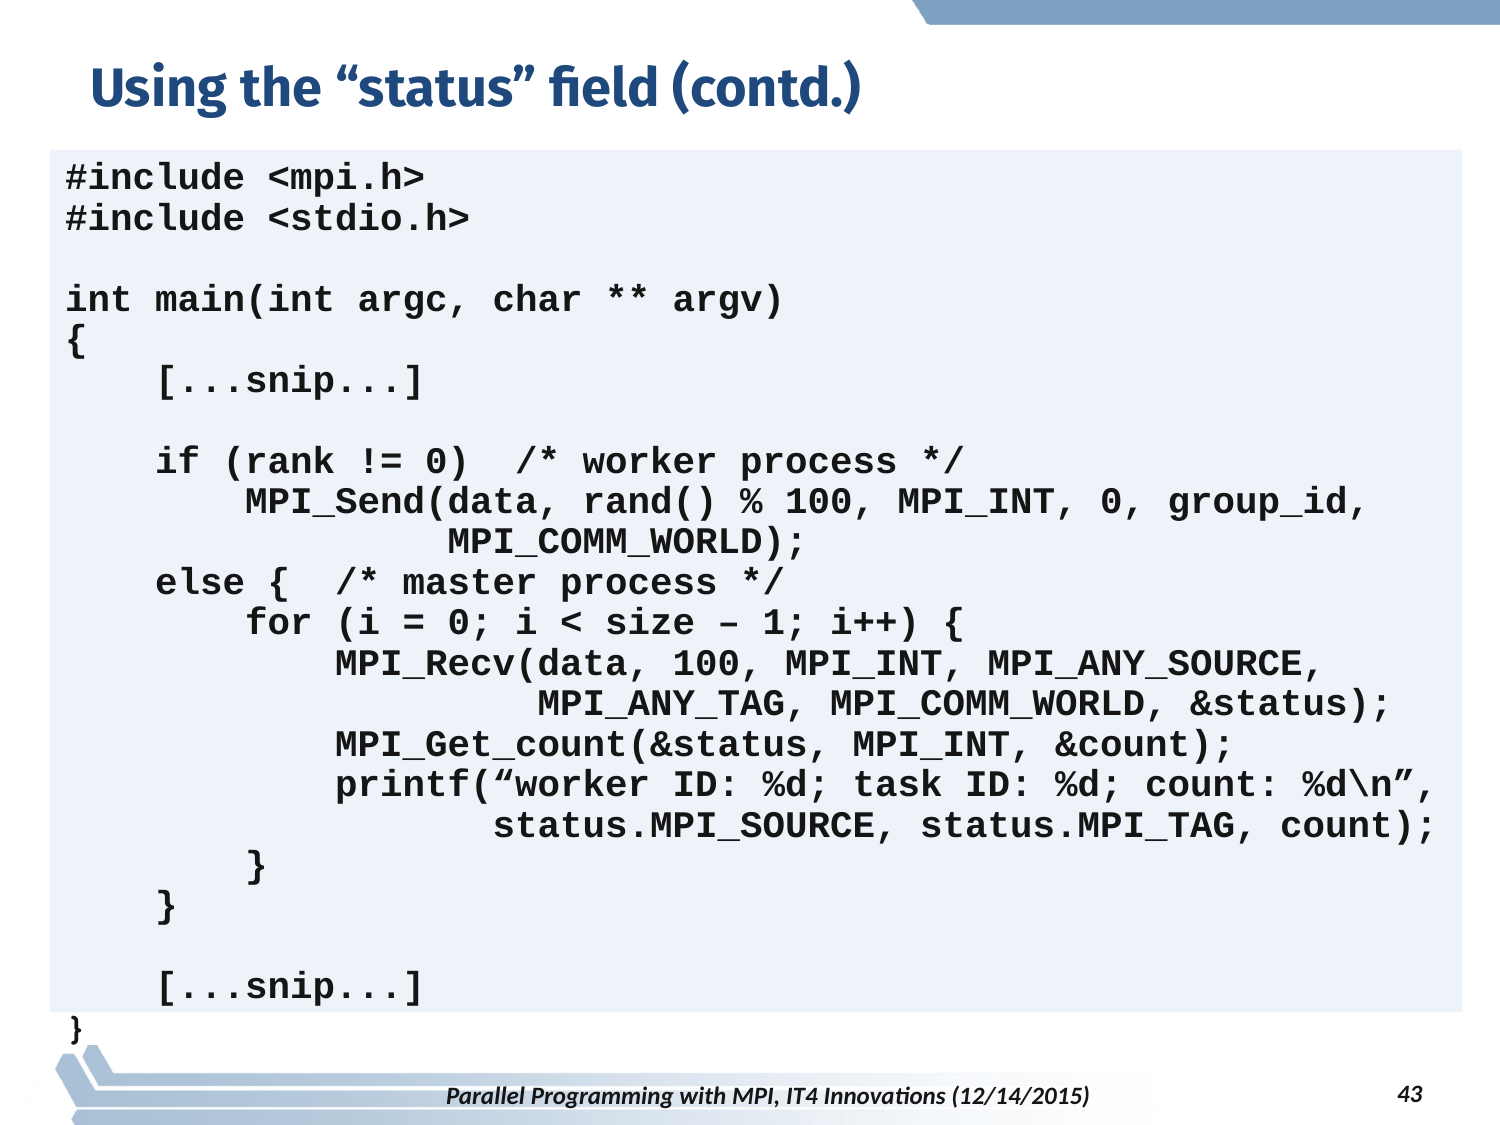

# Using the “status” field (contd.)
#include <mpi.h>
#include <stdio.h>

int main(int argc, char ** argv)
{
    [...snip...]

    if (rank != 0)  /* worker process */
        MPI_Send(data, rand() % 100, MPI_INT, 0, group_id,
                 MPI_COMM_WORLD);
    else {  /* master process */
        for (i = 0; i < size – 1; i++) {
            MPI_Recv(data, 100, MPI_INT, MPI_ANY_SOURCE,
                     MPI_ANY_TAG, MPI_COMM_WORLD, &status);
            MPI_Get_count(&status, MPI_INT, &count);
            printf(“worker ID: %d; task ID: %d; count: %d\n”,
                   status.MPI_SOURCE, status.MPI_TAG, count);
        }
    }

    [...snip...]
}
43
Parallel Programming with MPI, IT4 Innovations (12/14/2015)